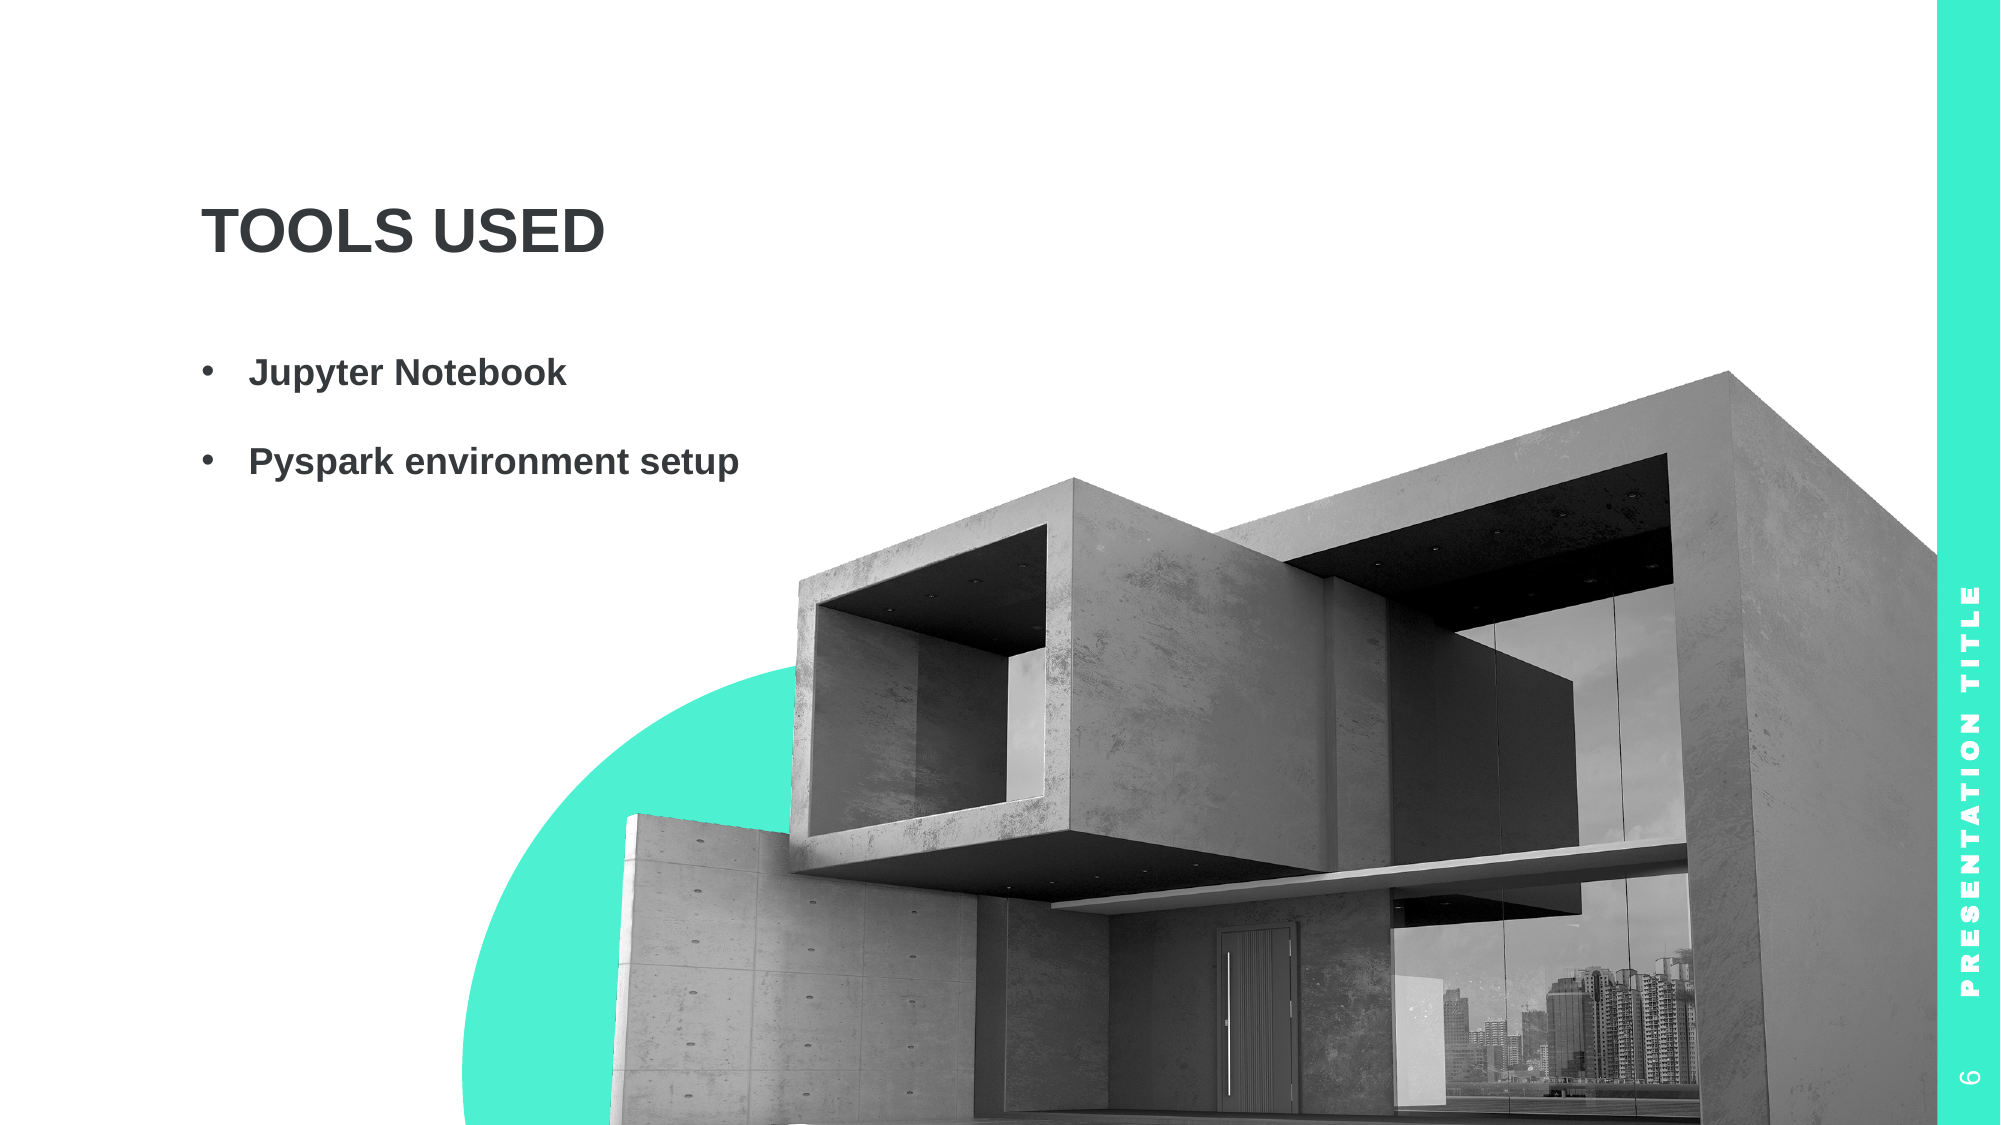

# Tools used
Jupyter Notebook
Pyspark environment setup
Presentation Title
6